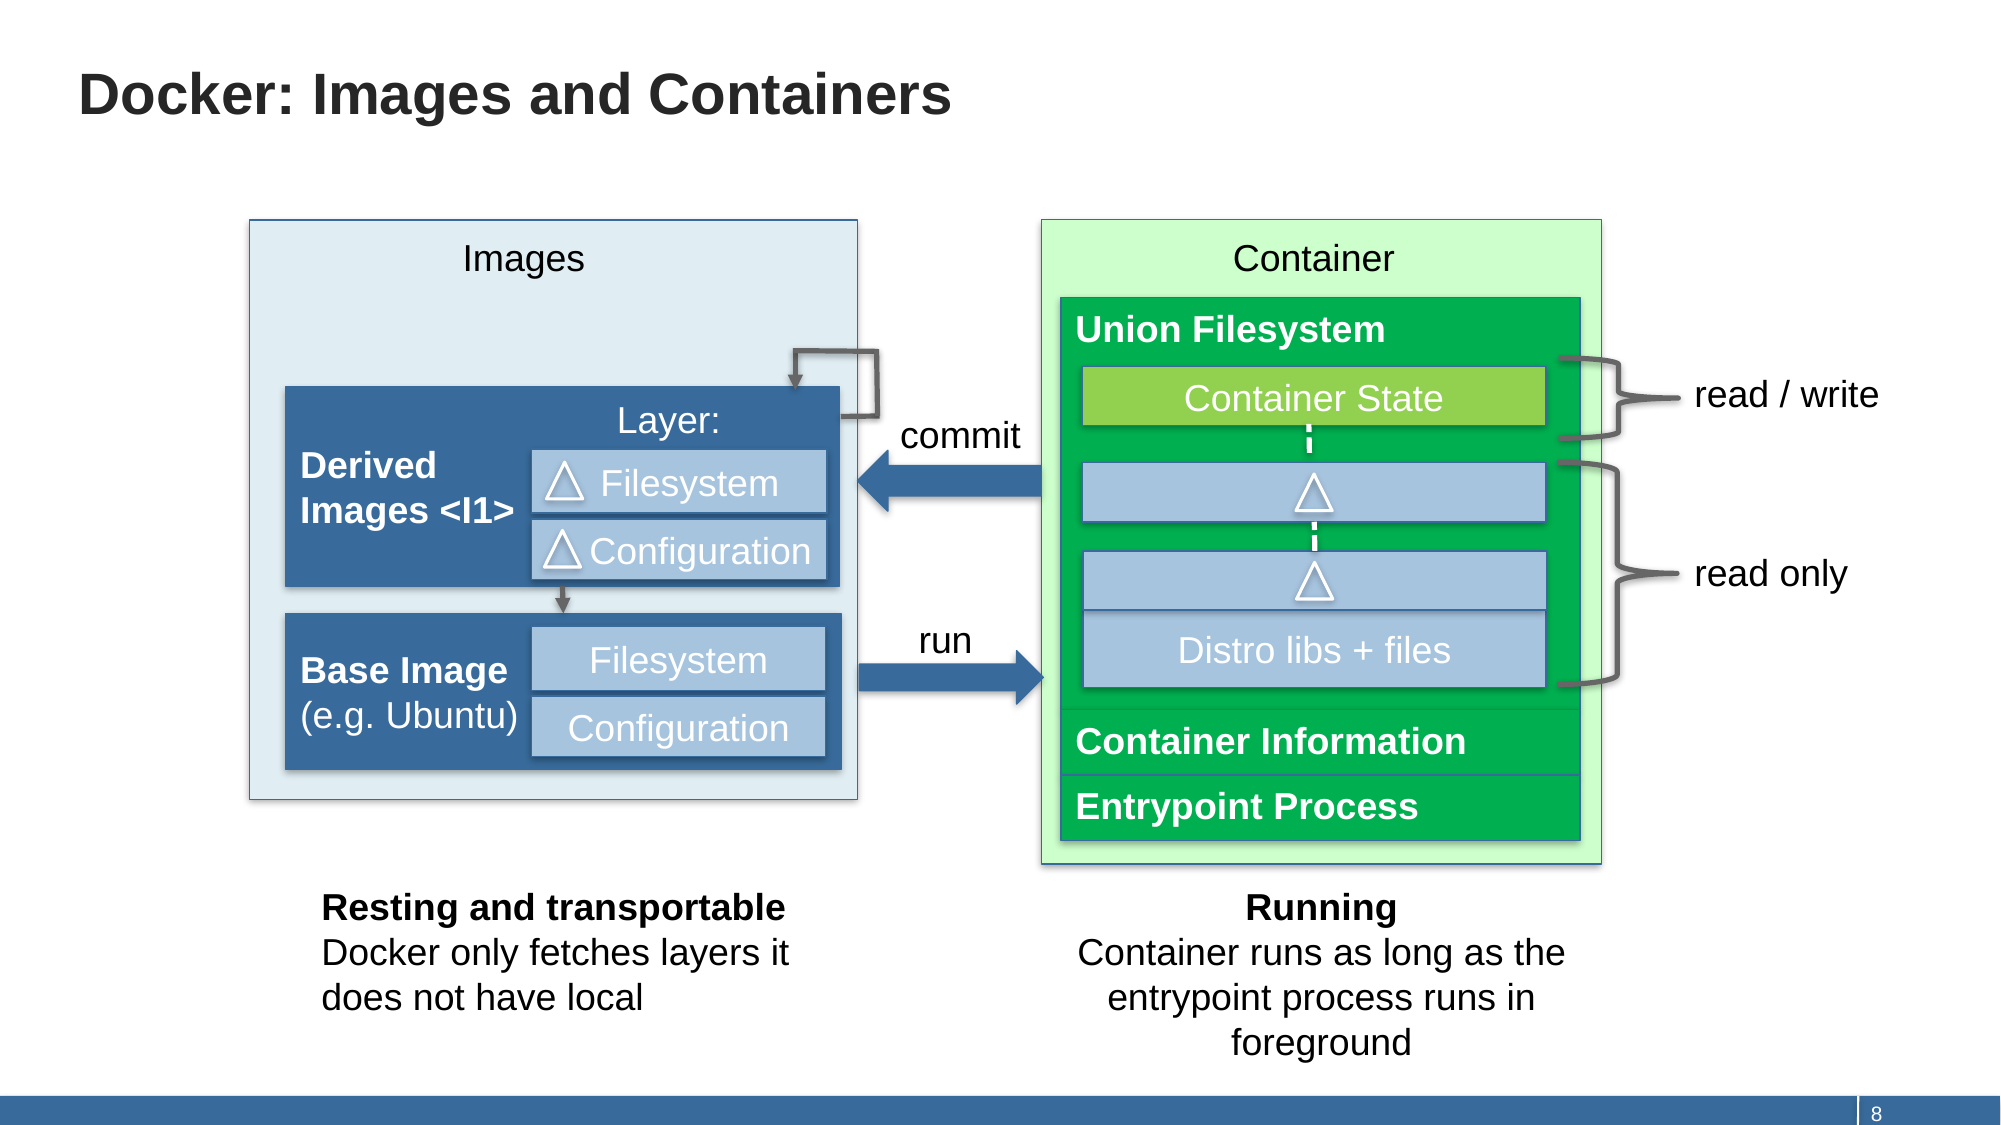

# Docker: Images and Containers

Images
Container
Union Filesystem

read / write
Container State
Derived
Images <I1>
Layer:
commit
  Filesystem

    Configuration

read only

run
Distro libs + files
Base Image
(e.g. Ubuntu)
Filesystem

Configuration
Container Information
Entrypoint Process
Resting and transportable
Docker only fetches layers it
does not have local
Running
Container runs as long as the entrypoint process runs in foreground
8